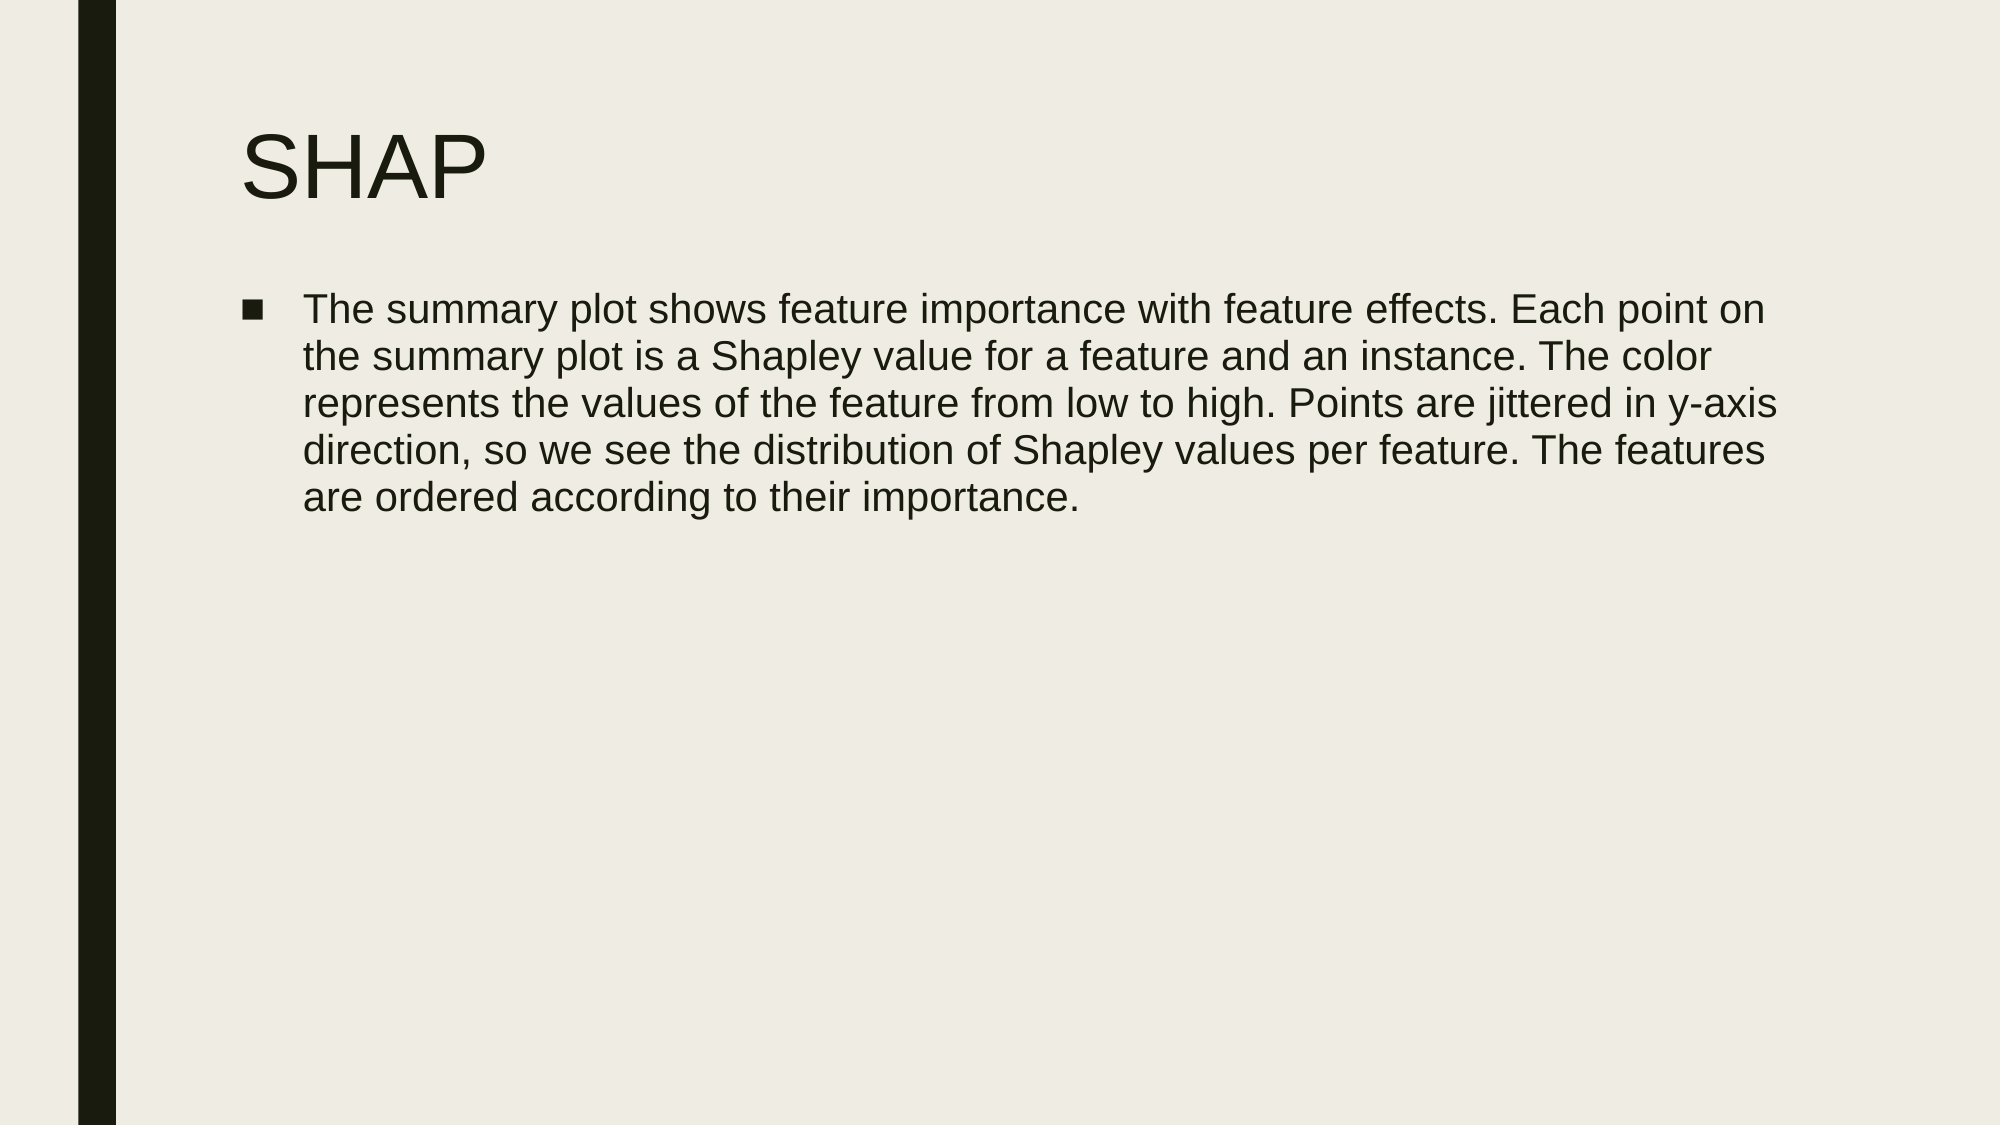

# SHAP
The summary plot shows feature importance with feature effects. Each point on the summary plot is a Shapley value for a feature and an instance. The color represents the values of the feature from low to high. Points are jittered in y-axis direction, so we see the distribution of Shapley values per feature. The features are ordered according to their importance.